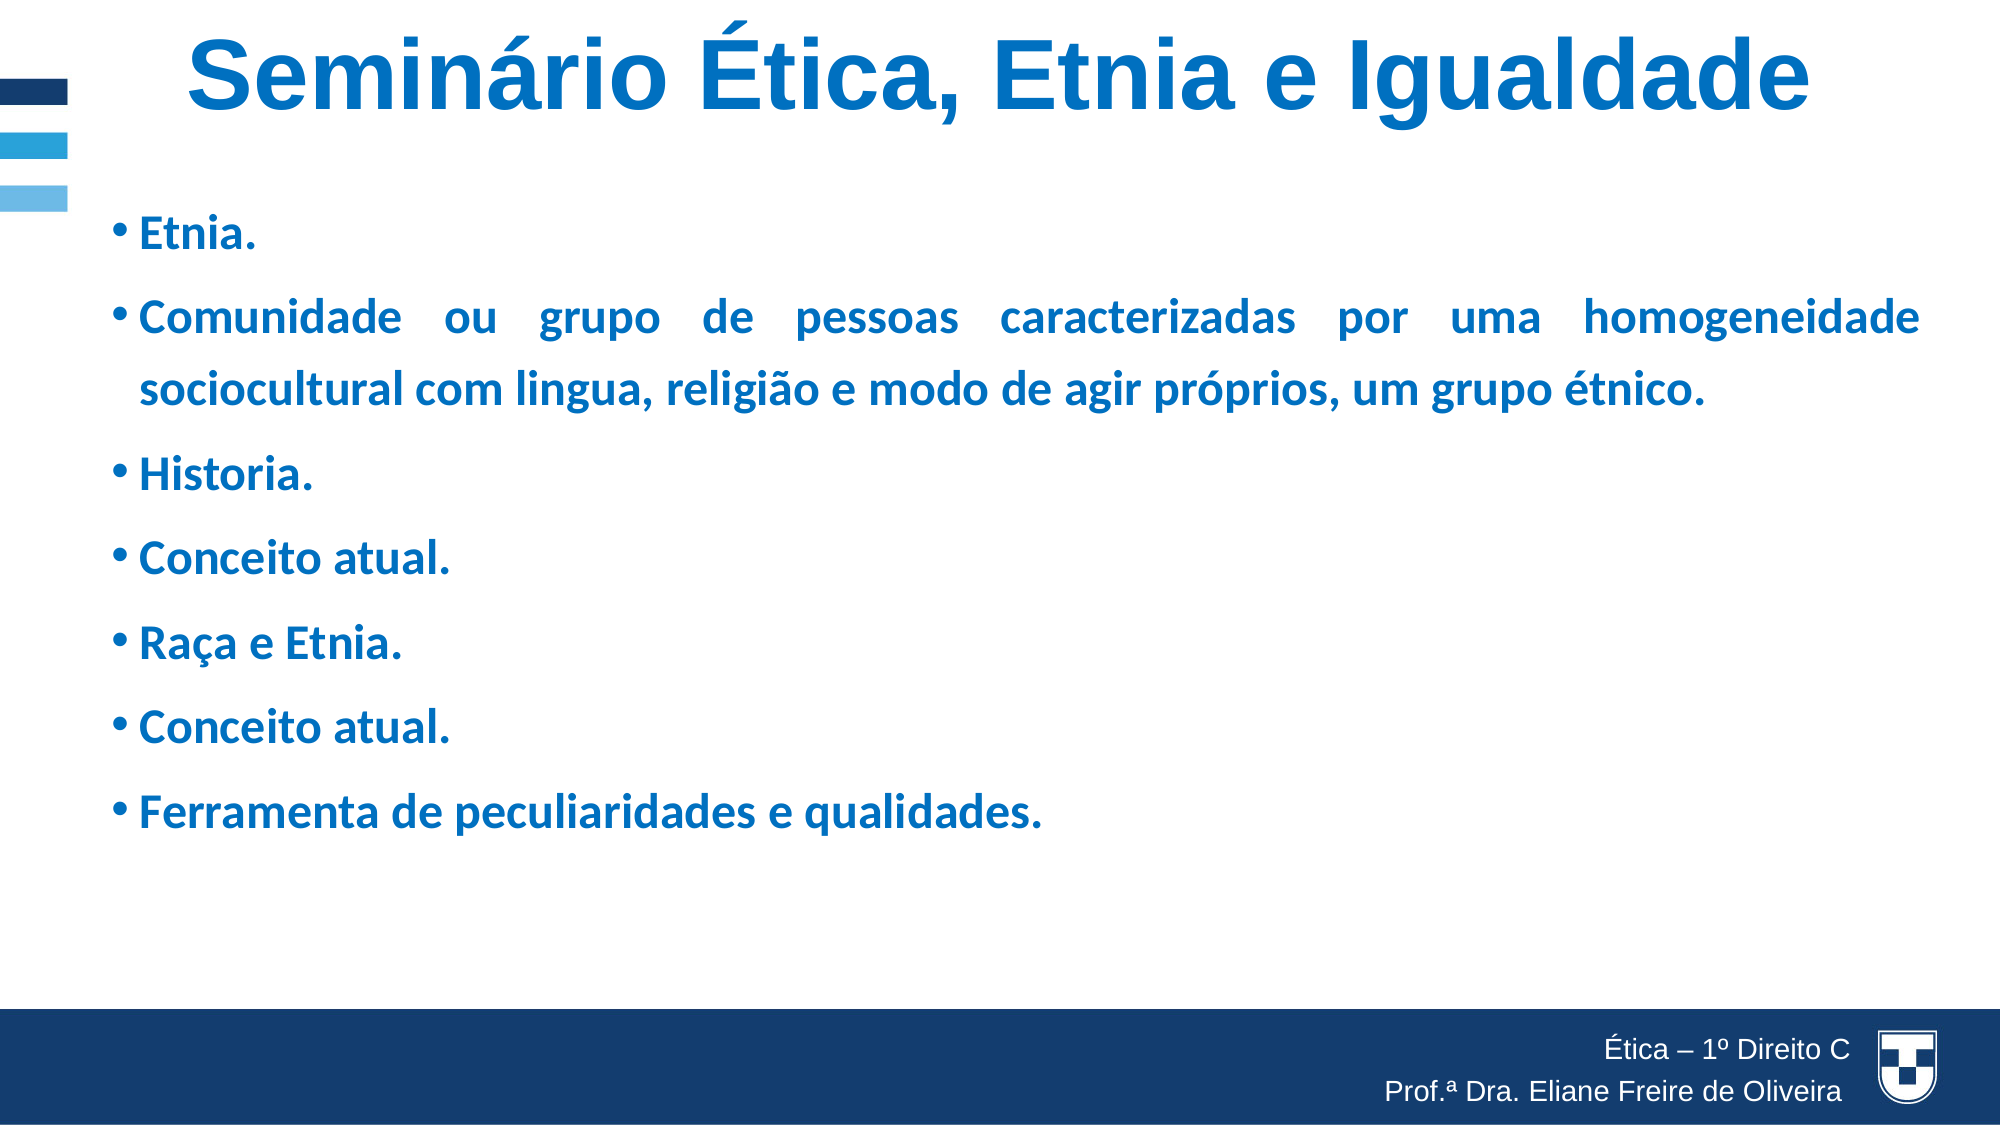

Seminário Ética, Etnia e Igualdade
Etnia.
Comunidade ou grupo de pessoas caracterizadas por uma homogeneidade sociocultural com lingua, religião e modo de agir próprios, um grupo étnico.
Historia.
Conceito atual.
Raça e Etnia.
Conceito atual.
Ferramenta de peculiaridades e qualidades.

Ética – 1º Direito C
Prof.ª Dra. Eliane Freire de Oliveira